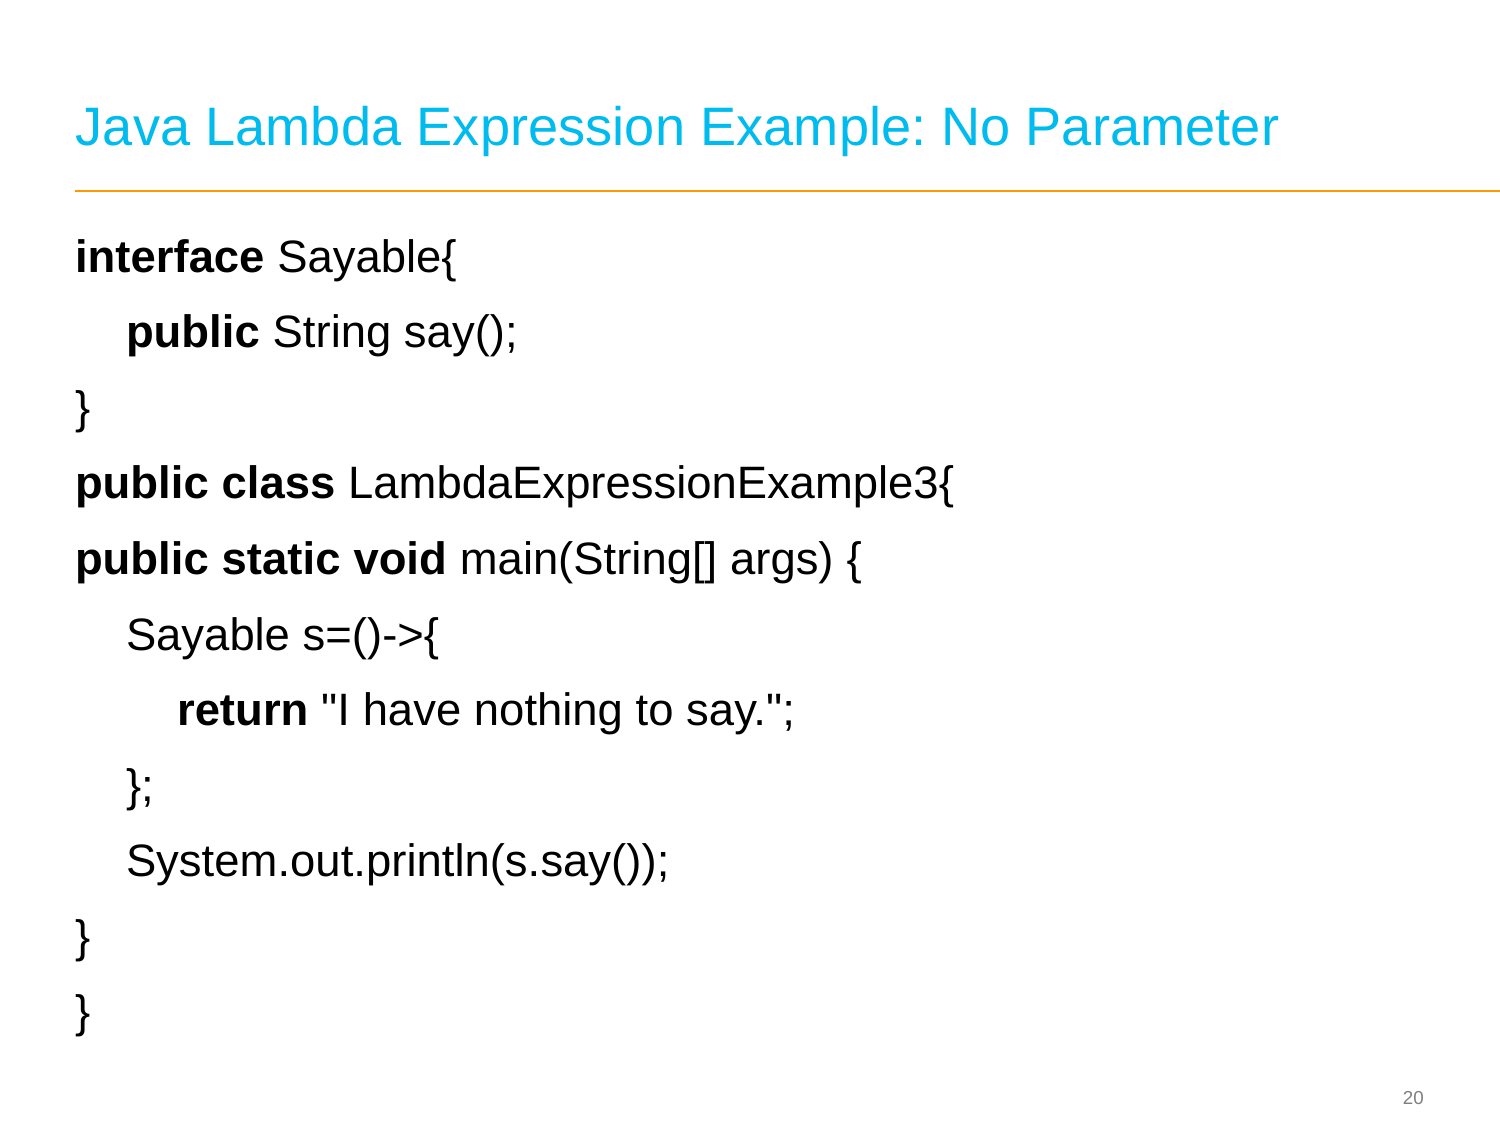

# Java Lambda Expression Example: No Parameter
interface Sayable{
    public String say();
}
public class LambdaExpressionExample3{
public static void main(String[] args) {
    Sayable s=()->{
        return "I have nothing to say.";
    };
    System.out.println(s.say());
}
}